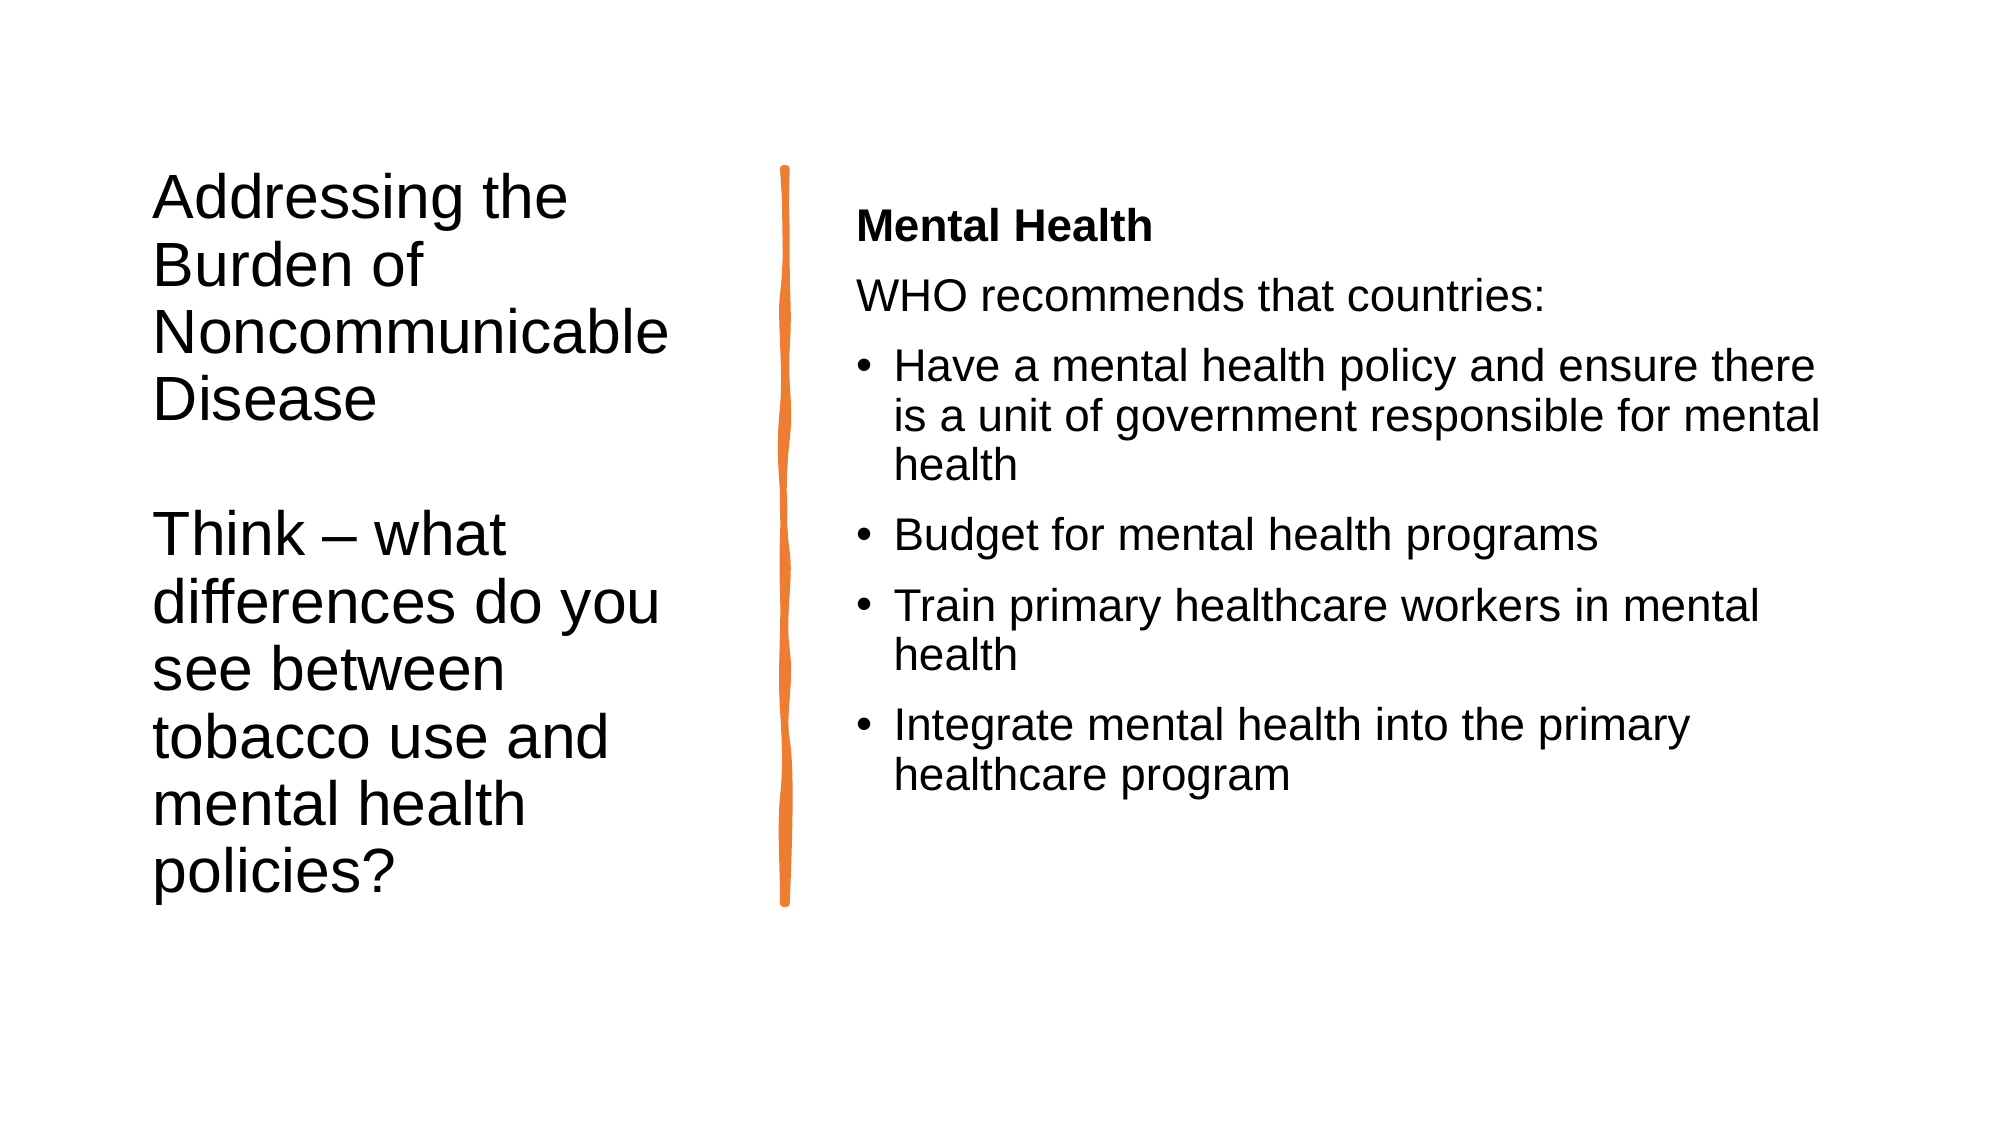

# Addressing the Burden of Noncommunicable Disease Think – what differences do you see between tobacco use and mental health policies?
Mental Health
WHO recommends that countries:
Have a mental health policy and ensure there is a unit of government responsible for mental health
Budget for mental health programs
Train primary healthcare workers in mental health
Integrate mental health into the primary healthcare program